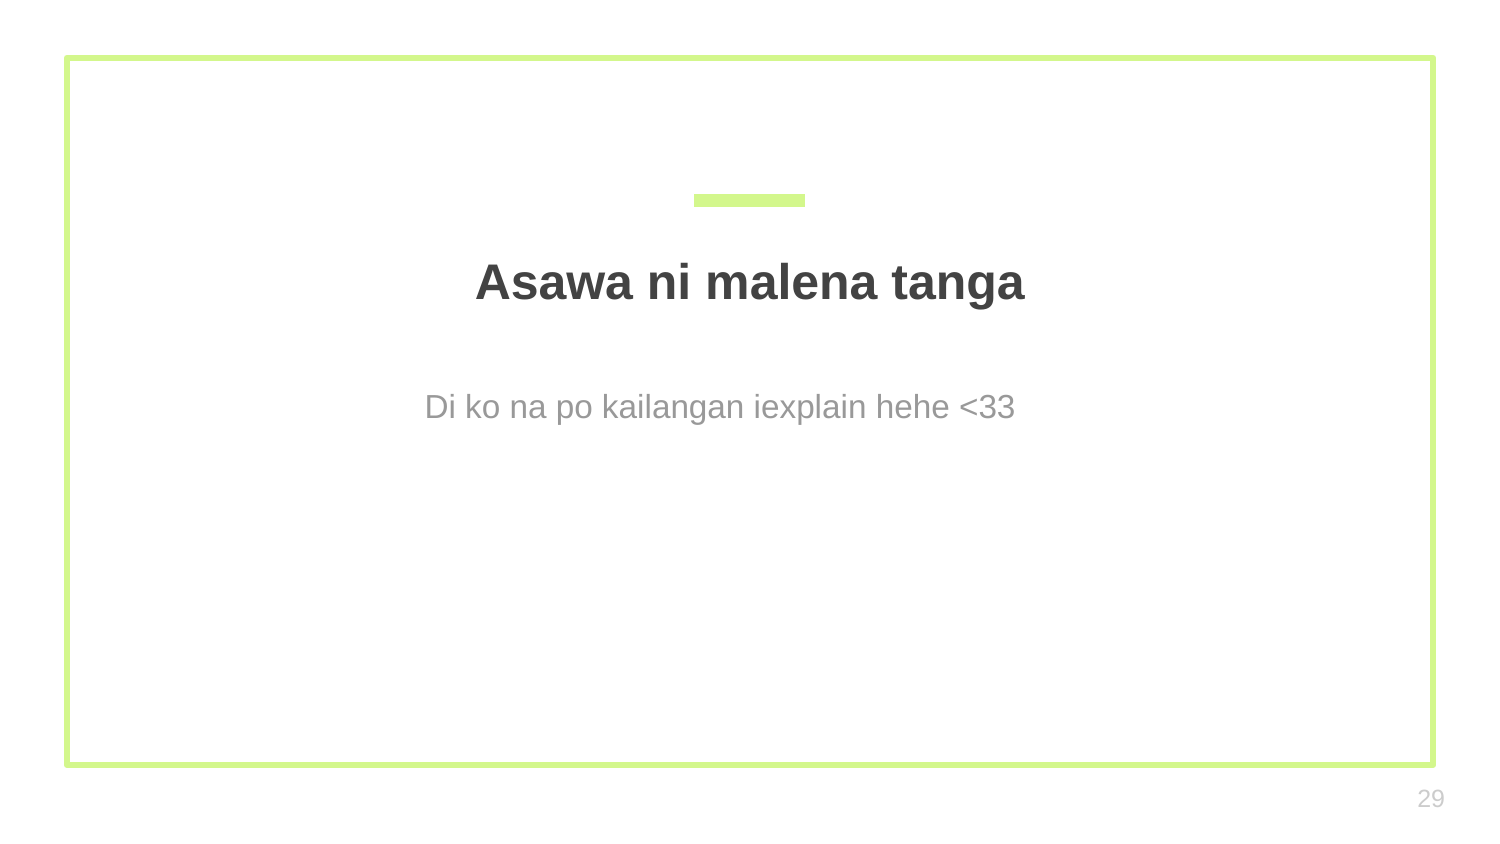

# Asawa ni malena tanga
Di ko na po kailangan iexplain hehe <33
29